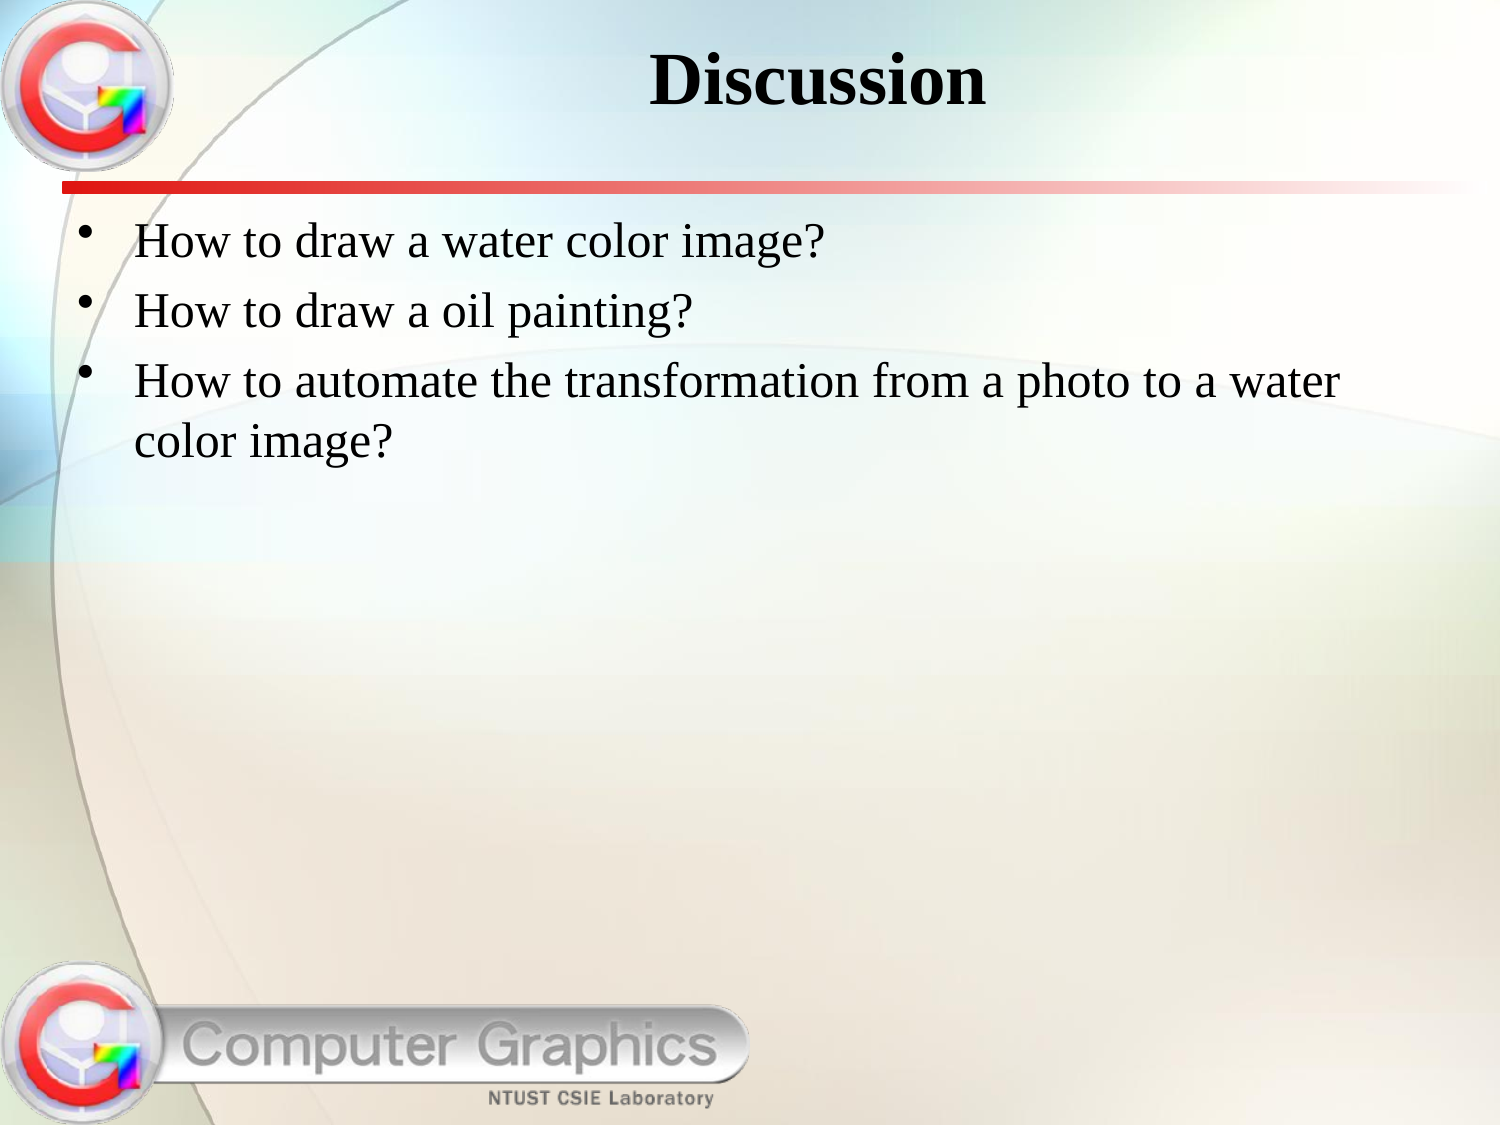

# Discussion
How to draw a water color image?
How to draw a oil painting?
How to automate the transformation from a photo to a water color image?